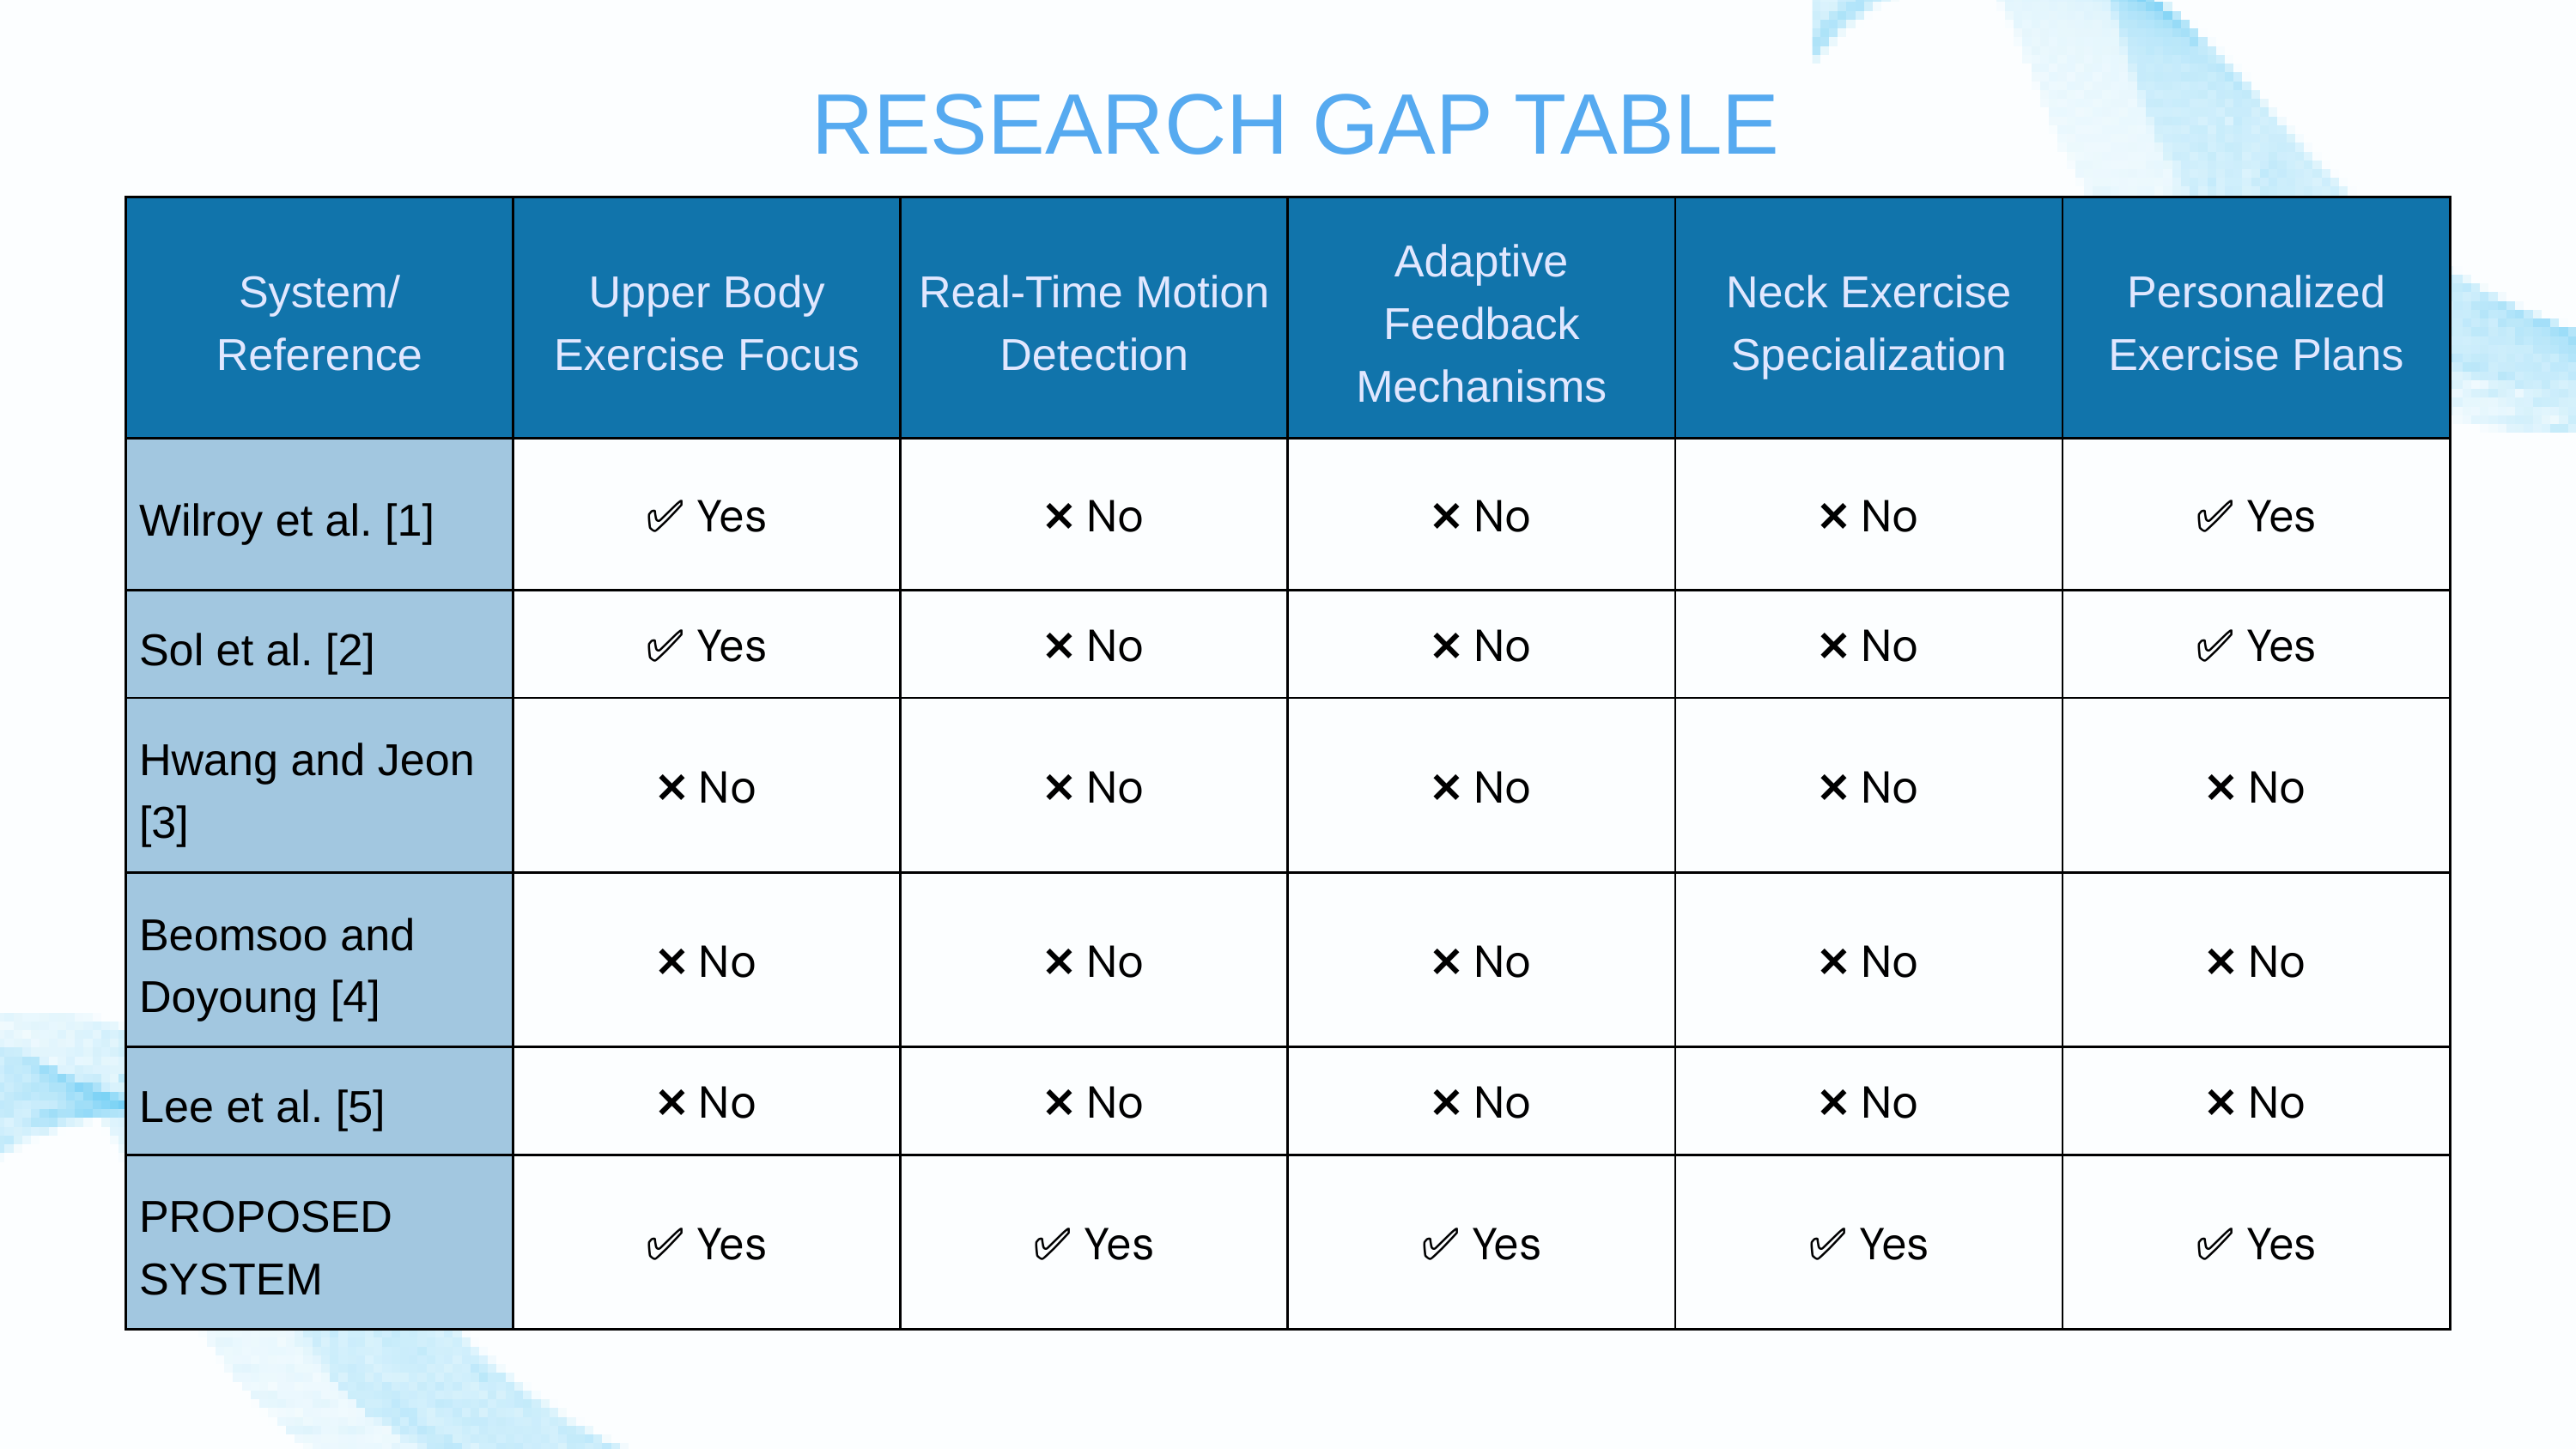

RESEARCH GAP TABLE
| System/Reference | Upper Body Exercise Focus | Real-Time Motion Detection | Adaptive Feedback Mechanisms | Neck Exercise Specialization | Personalized Exercise Plans |
| --- | --- | --- | --- | --- | --- |
| Wilroy et al. [1] | ✅ Yes | ❌ No | ❌ No | ❌ No | ✅ Yes |
| Sol et al. [2] | ✅ Yes | ❌ No | ❌ No | ❌ No | ✅ Yes |
| Hwang and Jeon [3] | ❌ No | ❌ No | ❌ No | ❌ No | ❌ No |
| Beomsoo and Doyoung [4] | ❌ No | ❌ No | ❌ No | ❌ No | ❌ No |
| Lee et al. [5] | ❌ No | ❌ No | ❌ No | ❌ No | ❌ No |
| PROPOSED SYSTEM | ✅ Yes | ✅ Yes | ✅ Yes | ✅ Yes | ✅ Yes |